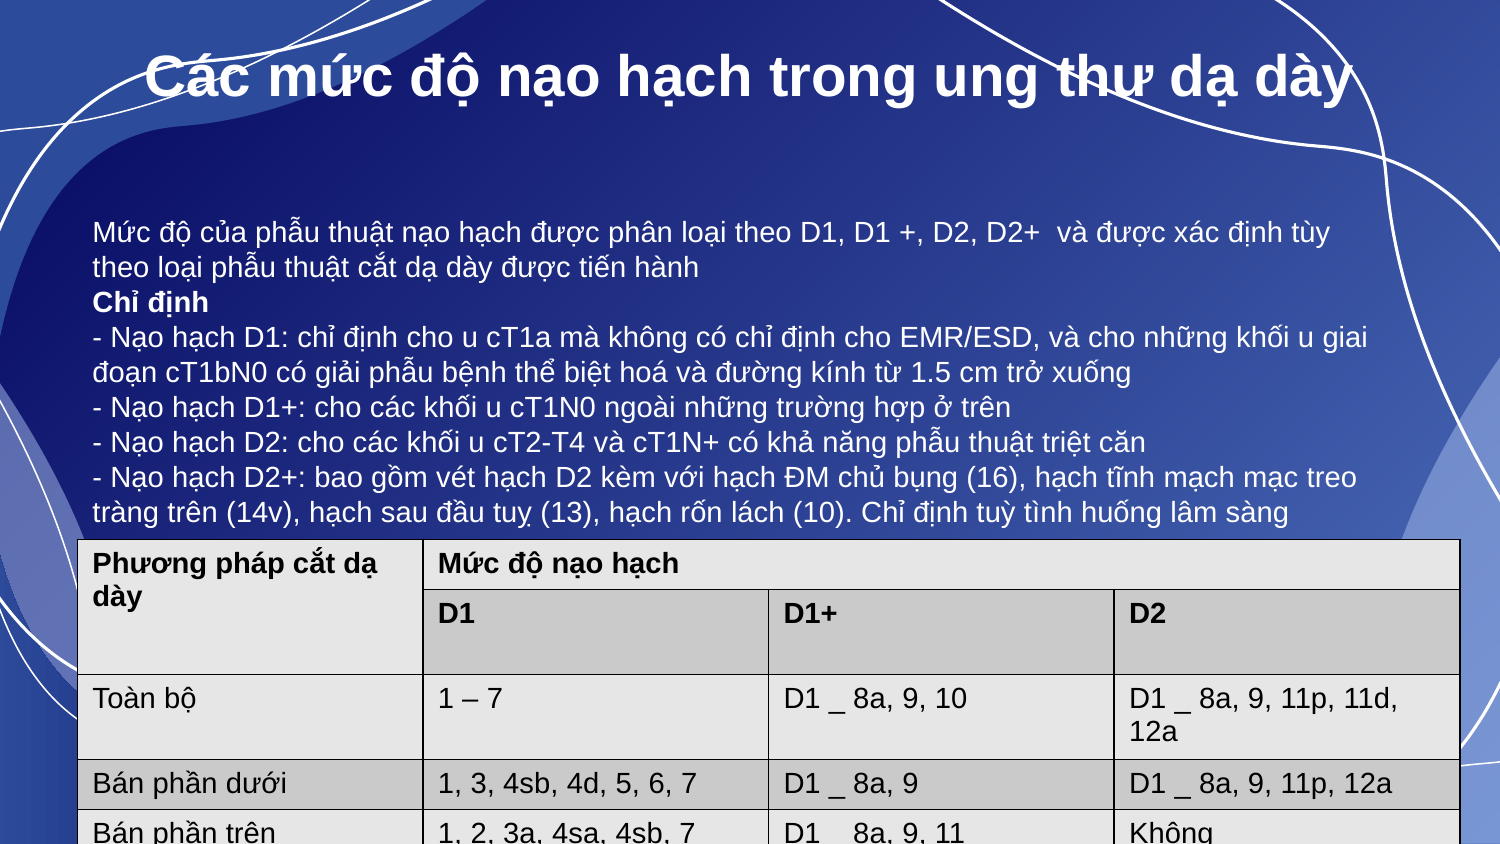

# Các mức độ nạo hạch trong ung thư dạ dày
Mức độ của phẫu thuật nạo hạch được phân loại theo D1, D1 +, D2, D2+  và được xác định tùy theo loại phẫu thuật cắt dạ dày được tiến hành
Chỉ định
- Nạo hạch D1: chỉ định cho u cT1a mà không có chỉ định cho EMR/ESD, và cho những khối u giai đoạn cT1bN0 có giải phẫu bệnh thể biệt hoá và đường kính từ 1.5 cm trở xuống
- Nạo hạch D1+: cho các khối u cT1N0 ngoài những trường hợp ở trên
- Nạo hạch D2: cho các khối u cT2-T4 và cT1N+ có khả năng phẫu thuật triệt căn
- Nạo hạch D2+: bao gồm vét hạch D2 kèm với hạch ĐM chủ bụng (16), hạch tĩnh mạch mạc treo tràng trên (14v), hạch sau đầu tuỵ (13), hạch rốn lách (10). Chỉ định tuỳ tình huống lâm sàng

| Phương pháp cắt dạ dày | Mức độ nạo hạch |  |  |
| --- | --- | --- | --- |
|  | D1 | D1+ | D2 |
| Toàn bộ | 1 – 7 | D1 \_ 8a, 9, 10 | D1 \_ 8a, 9, 11p, 11d, 12a |
| Bán phần dưới | 1, 3, 4sb, 4d, 5, 6, 7 | D1 \_ 8a, 9 | D1 \_ 8a, 9, 11p, 12a |
| Bán phần trên | 1, 2, 3a, 4sa, 4sb, 7 | D1 \_ 8a, 9, 11 | Không |